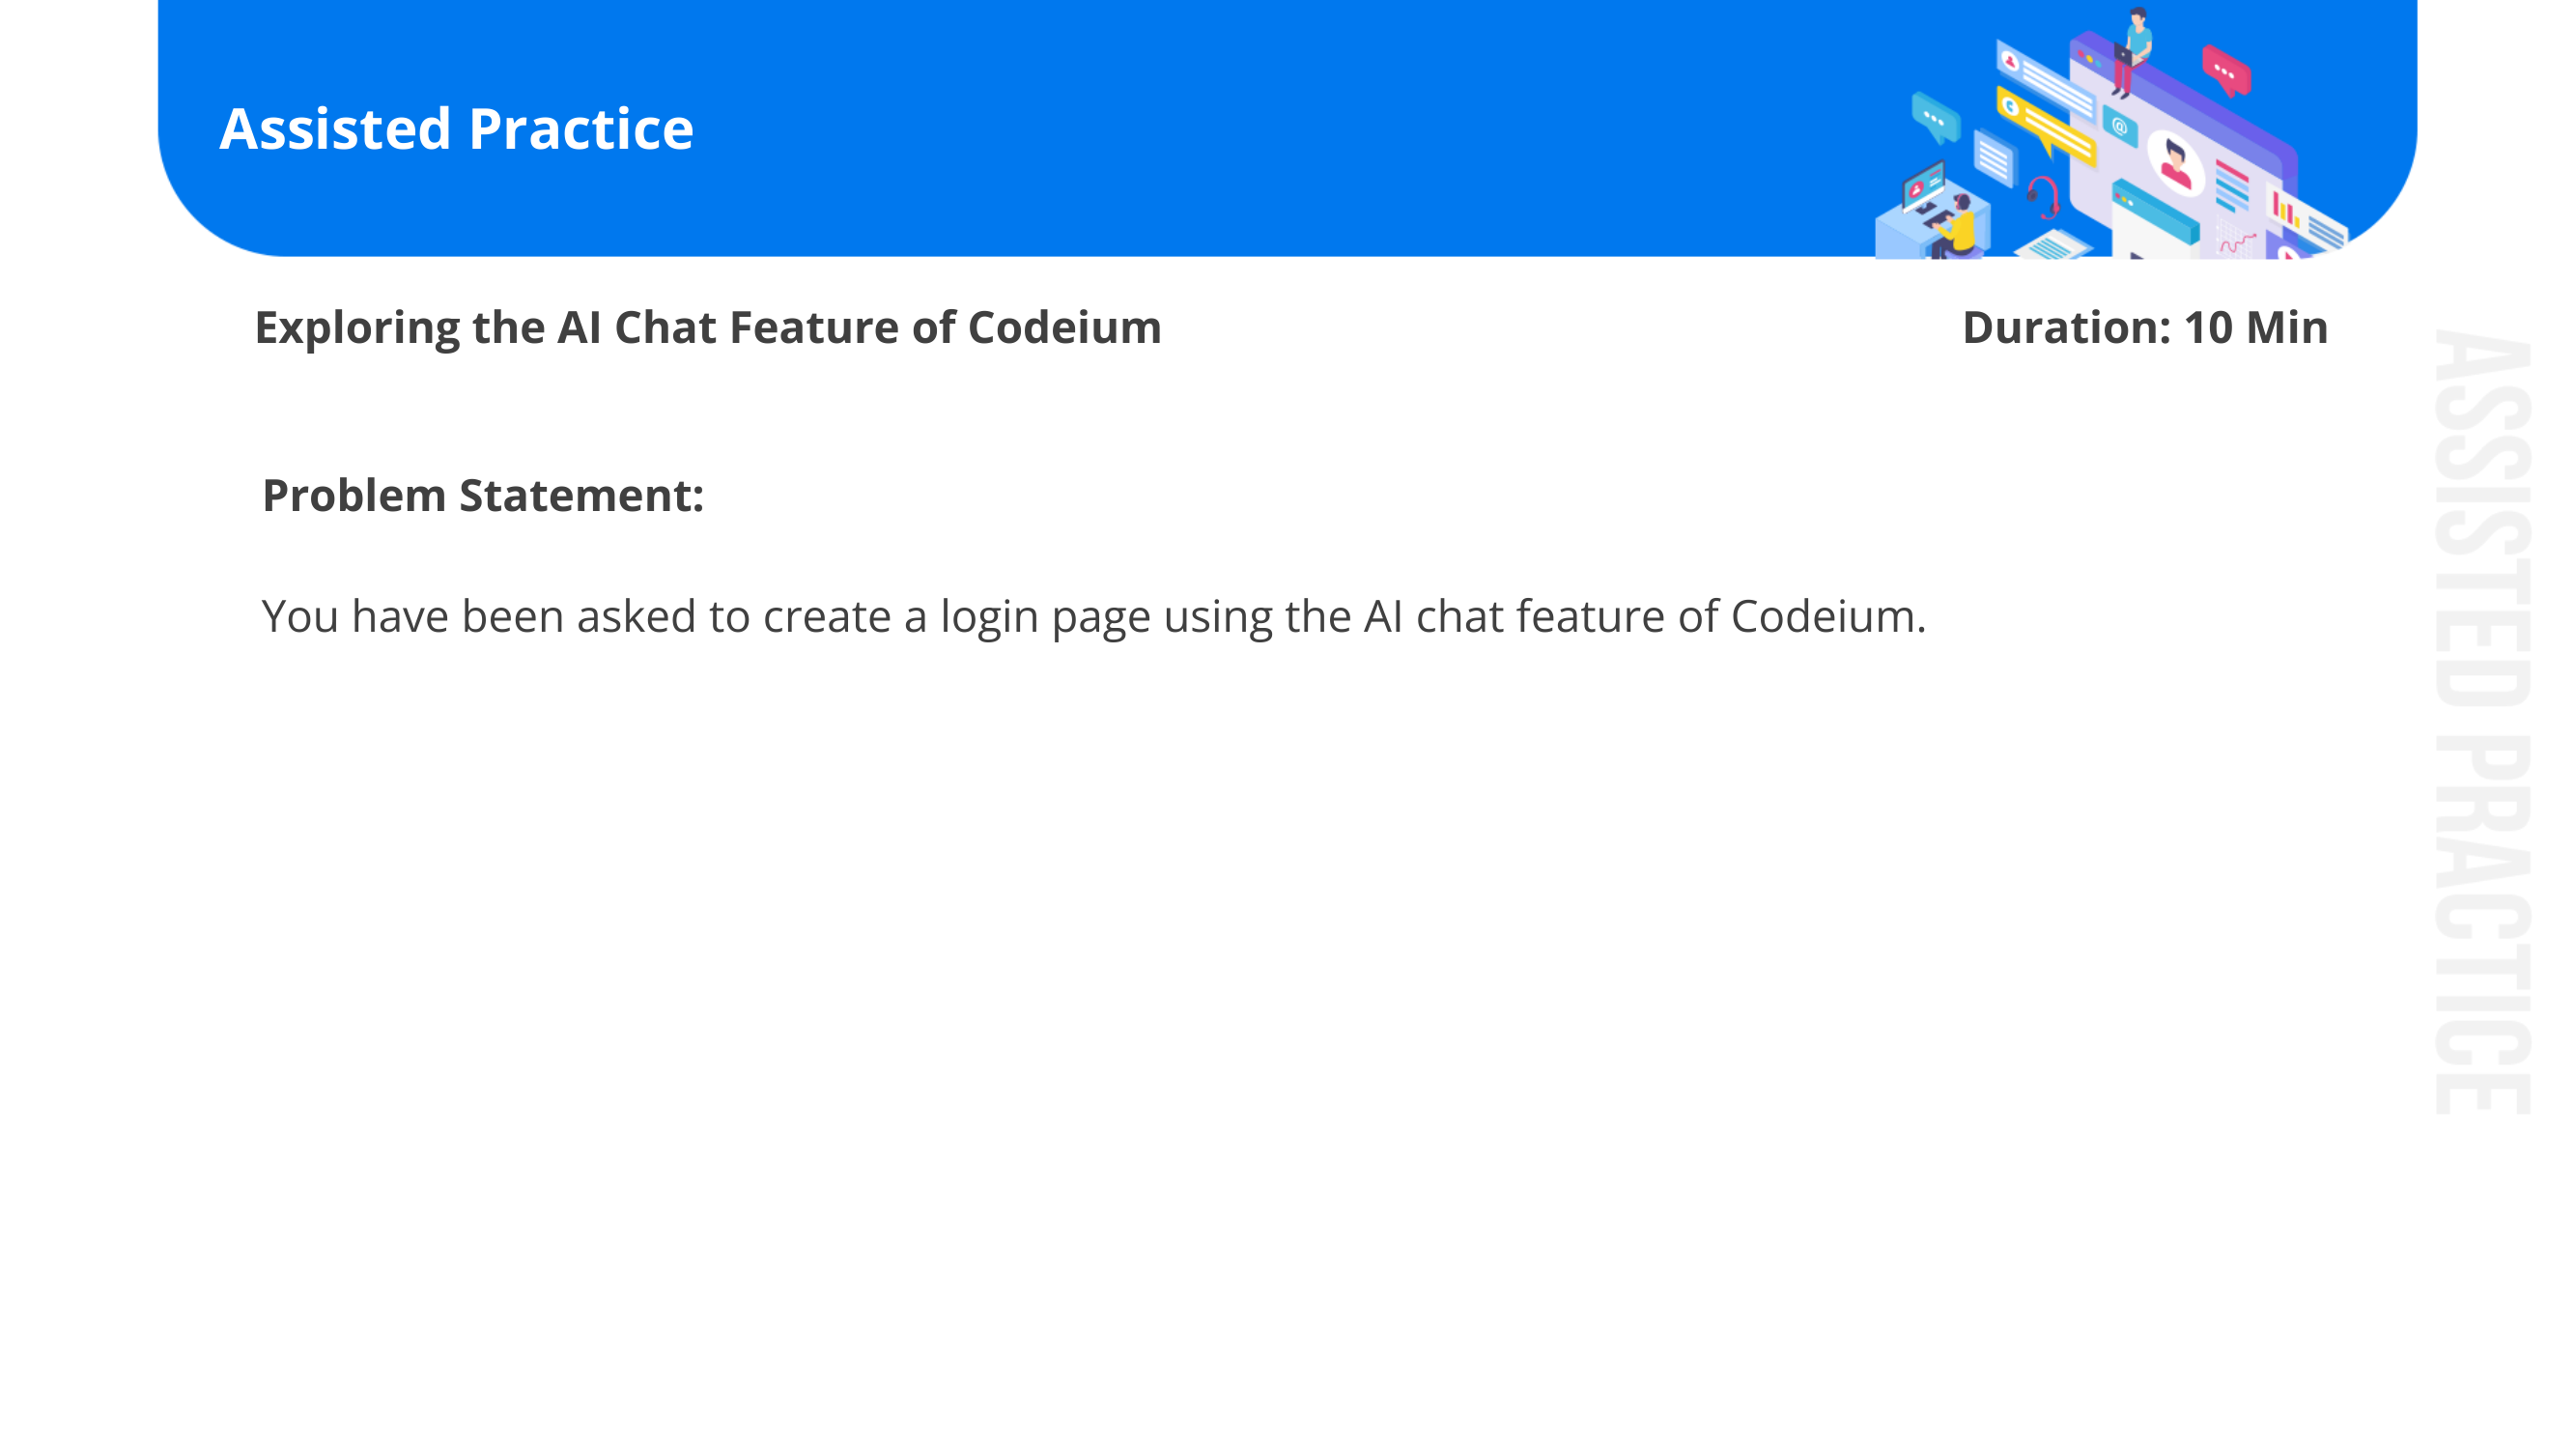

# Assisted Practice
   Exploring the AI Chat Feature of Codeium                                                                     Duration: 10 Min
Problem Statement:

You have been asked to create a login page using the AI chat feature of Codeium.